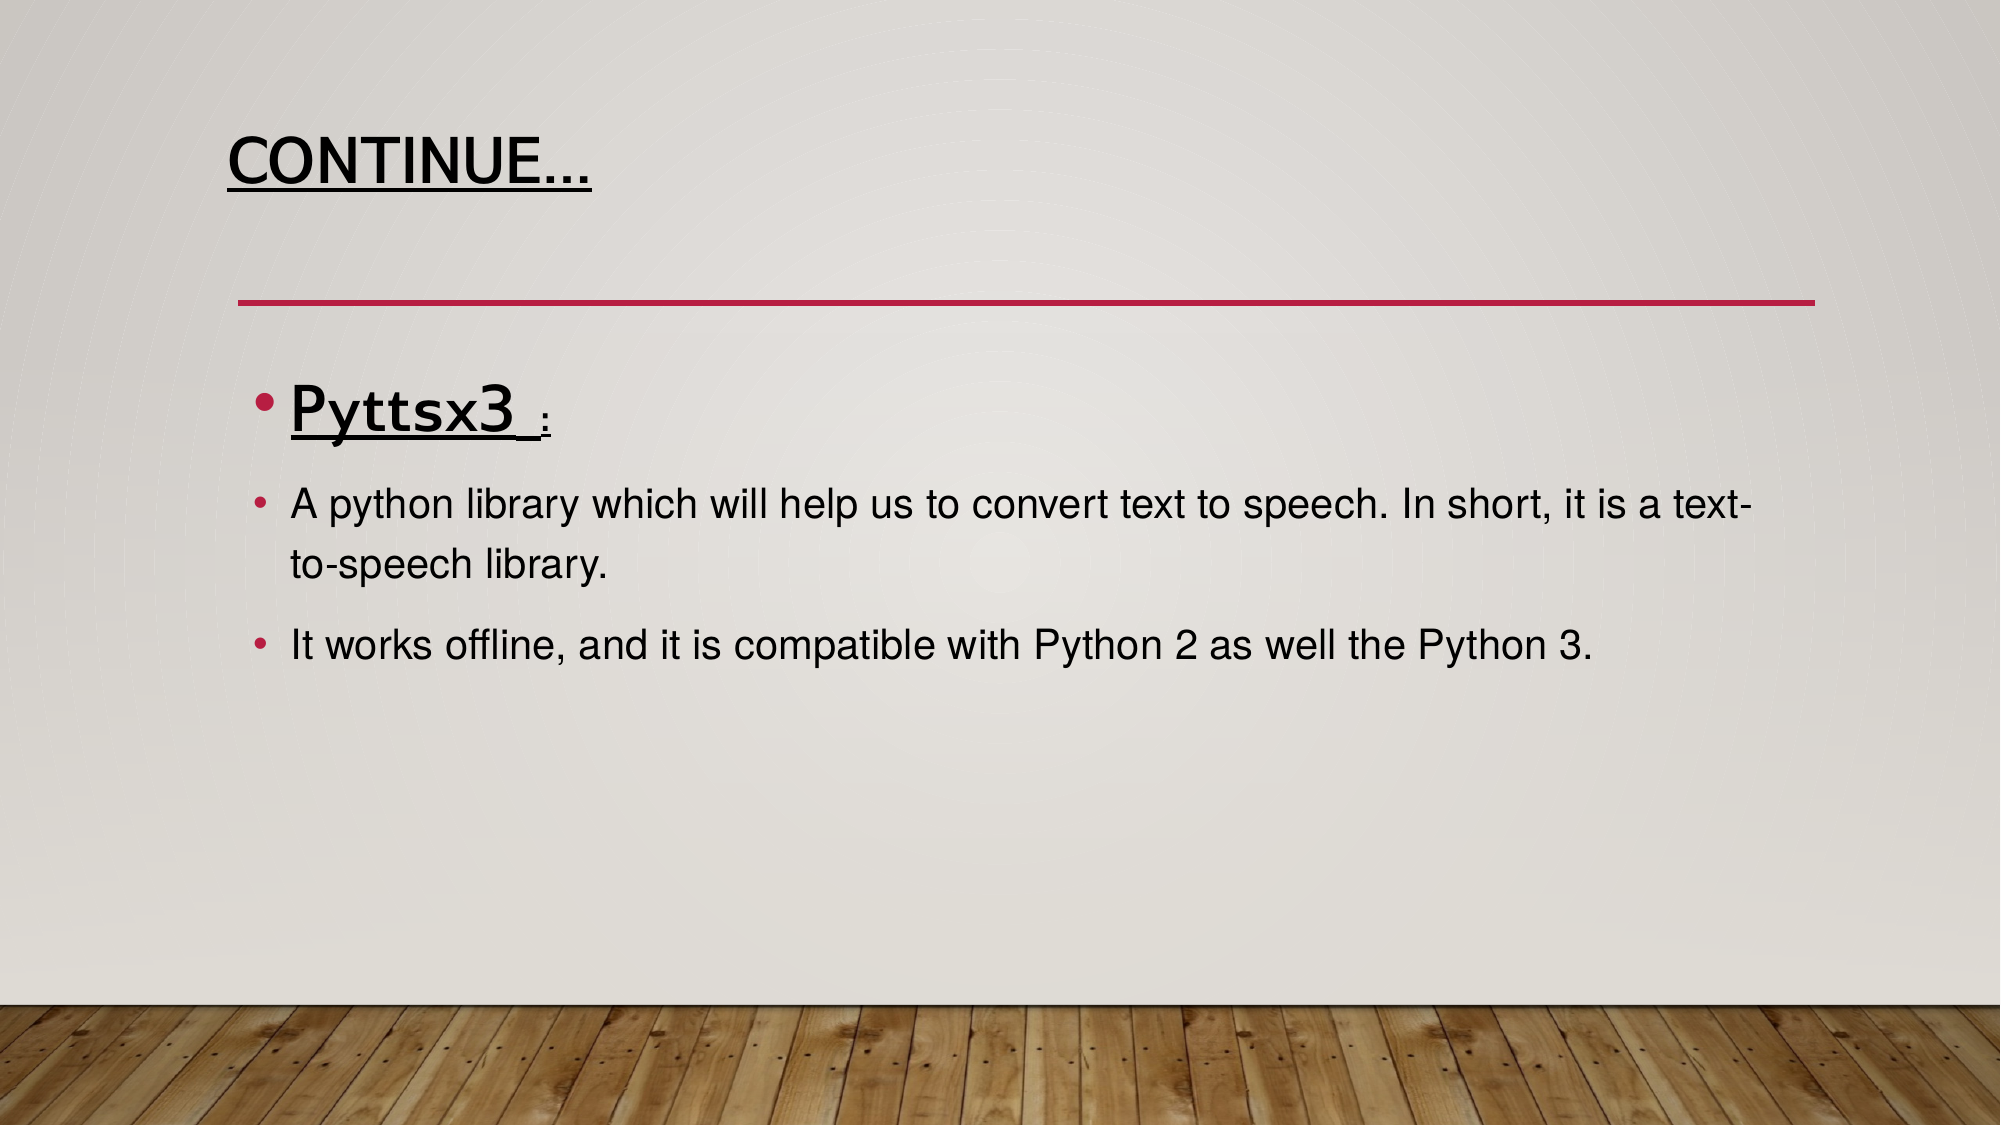

# CONTINUE…
Pyttsx3 :
A python library which will help us to convert text to speech. In short, it is a text-to-speech library.
It works offline, and it is compatible with Python 2 as well the Python 3.